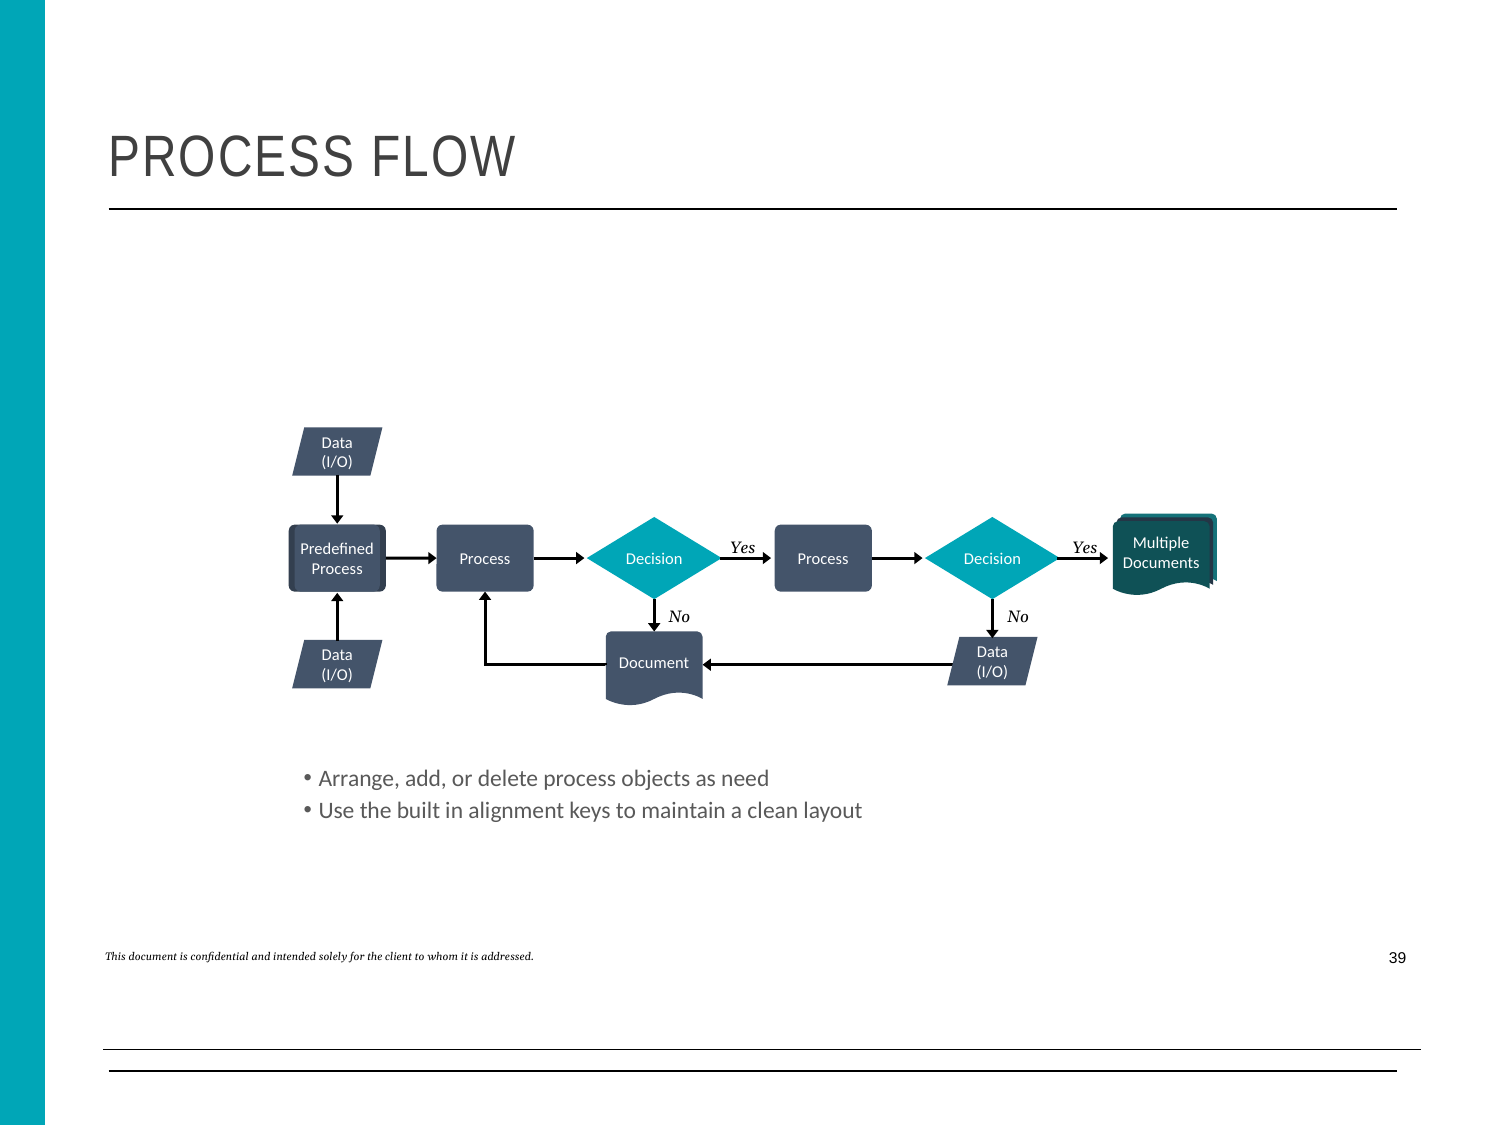

# Process Flow
Data (I/O)

Multiple
Documents

Decision
Decision

Predefined Process
Process
Process
Yes
Yes
No
No
Document

Data (I/O)
Data (I/O)
Arrange, add, or delete process objects as need
Use the built in alignment keys to maintain a clean layout
This document is confidential and intended solely for the client to whom it is addressed.
39